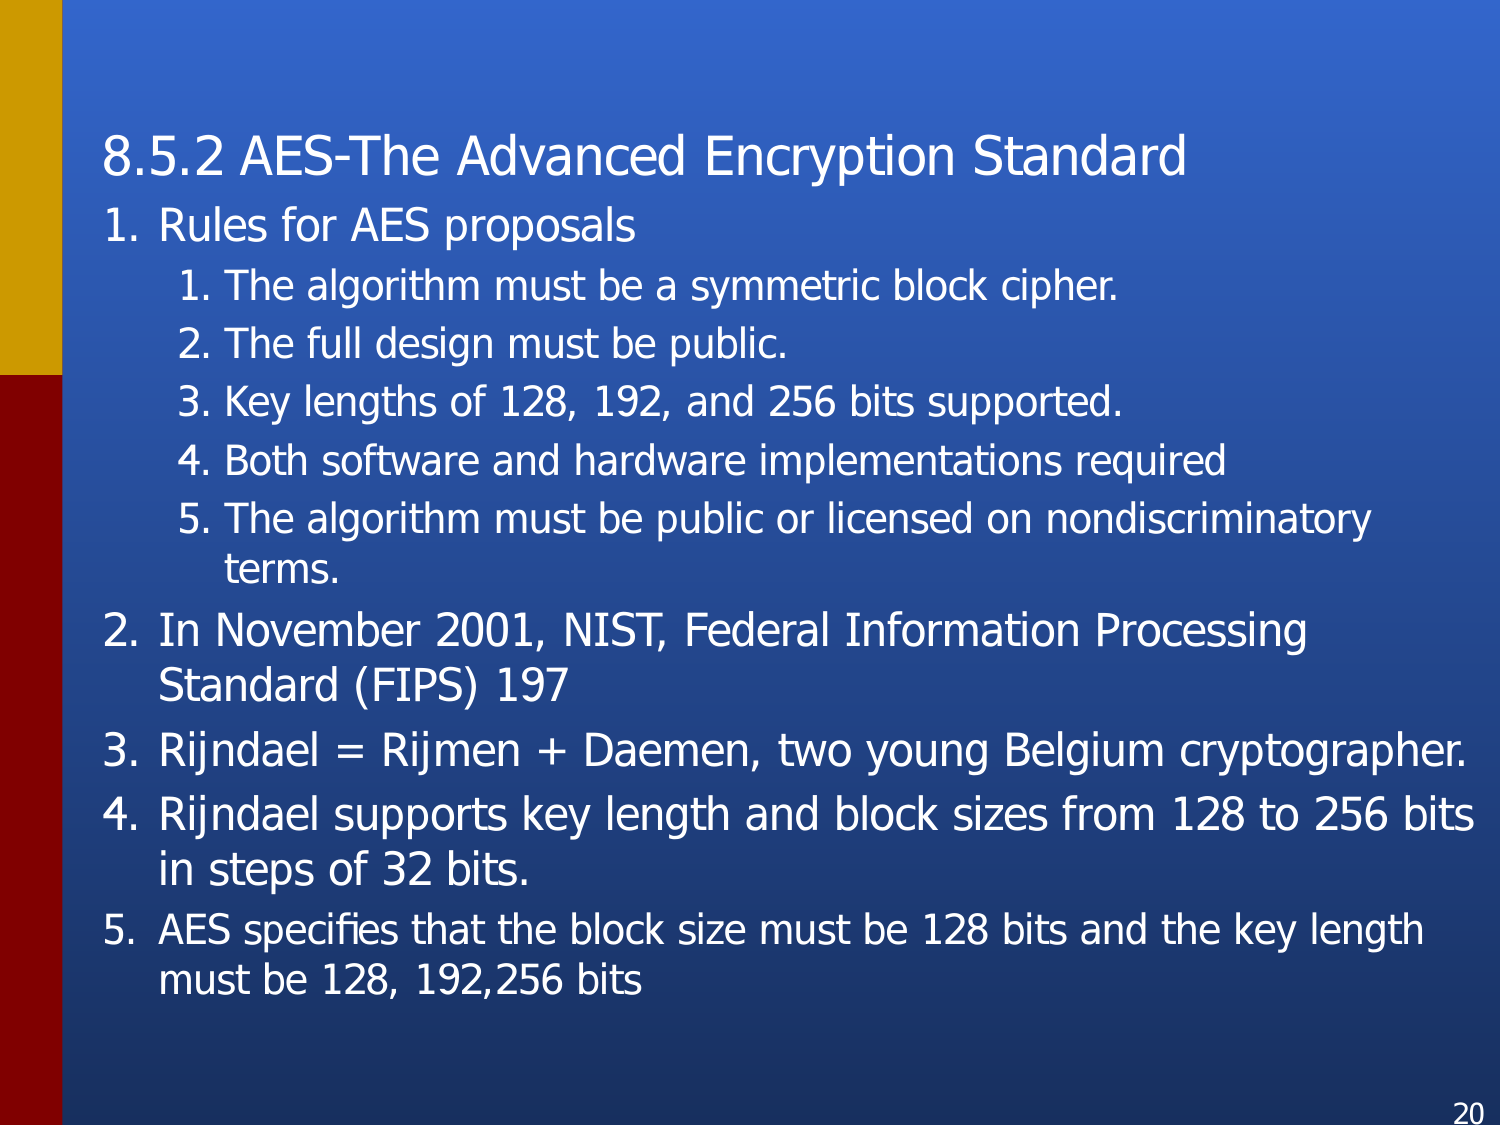

8.5.2 AES-The Advanced Encryption Standard
Rules for AES proposals
The algorithm must be a symmetric block cipher.
The full design must be public.
Key lengths of 128, 192, and 256 bits supported.
Both software and hardware implementations required
The algorithm must be public or licensed on nondiscriminatory terms.
In November 2001, NIST, Federal Information Processing Standard (FIPS) 197
Rijndael = Rijmen + Daemen, two young Belgium cryptographer.
Rijndael supports key length and block sizes from 128 to 256 bits in steps of 32 bits.
AES specifies that the block size must be 128 bits and the key length must be 128, 192,256 bits

20